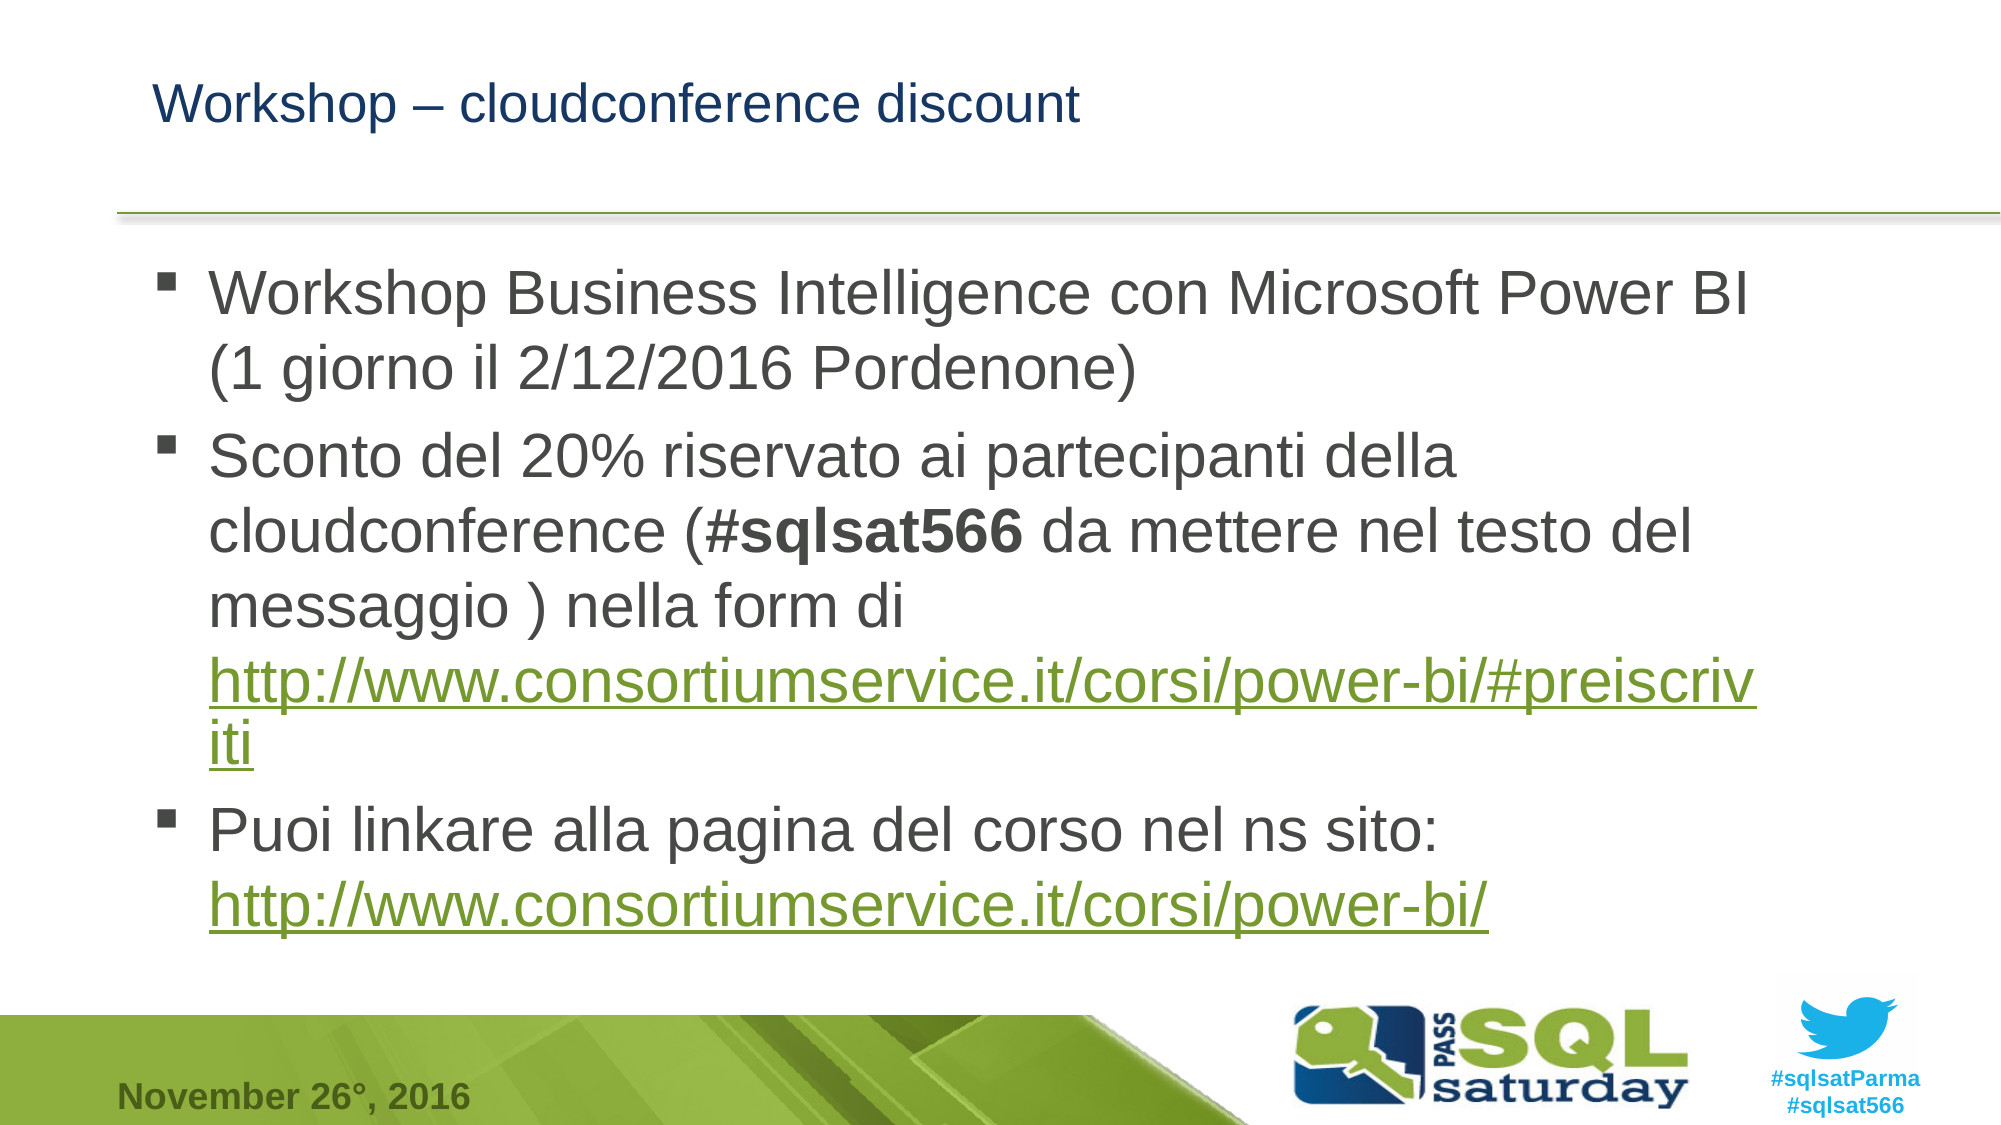

# Workshop – cloudconference discount
Workshop Business Intelligence con Microsoft Power BI (1 giorno il 2/12/2016 Pordenone)
Sconto del 20% riservato ai partecipanti della cloudconference (#sqlsat566 da mettere nel testo del messaggio ) nella form di http://www.consortiumservice.it/corsi/power-bi/#preiscriviti
Puoi linkare alla pagina del corso nel ns sito: http://www.consortiumservice.it/corsi/power-bi/